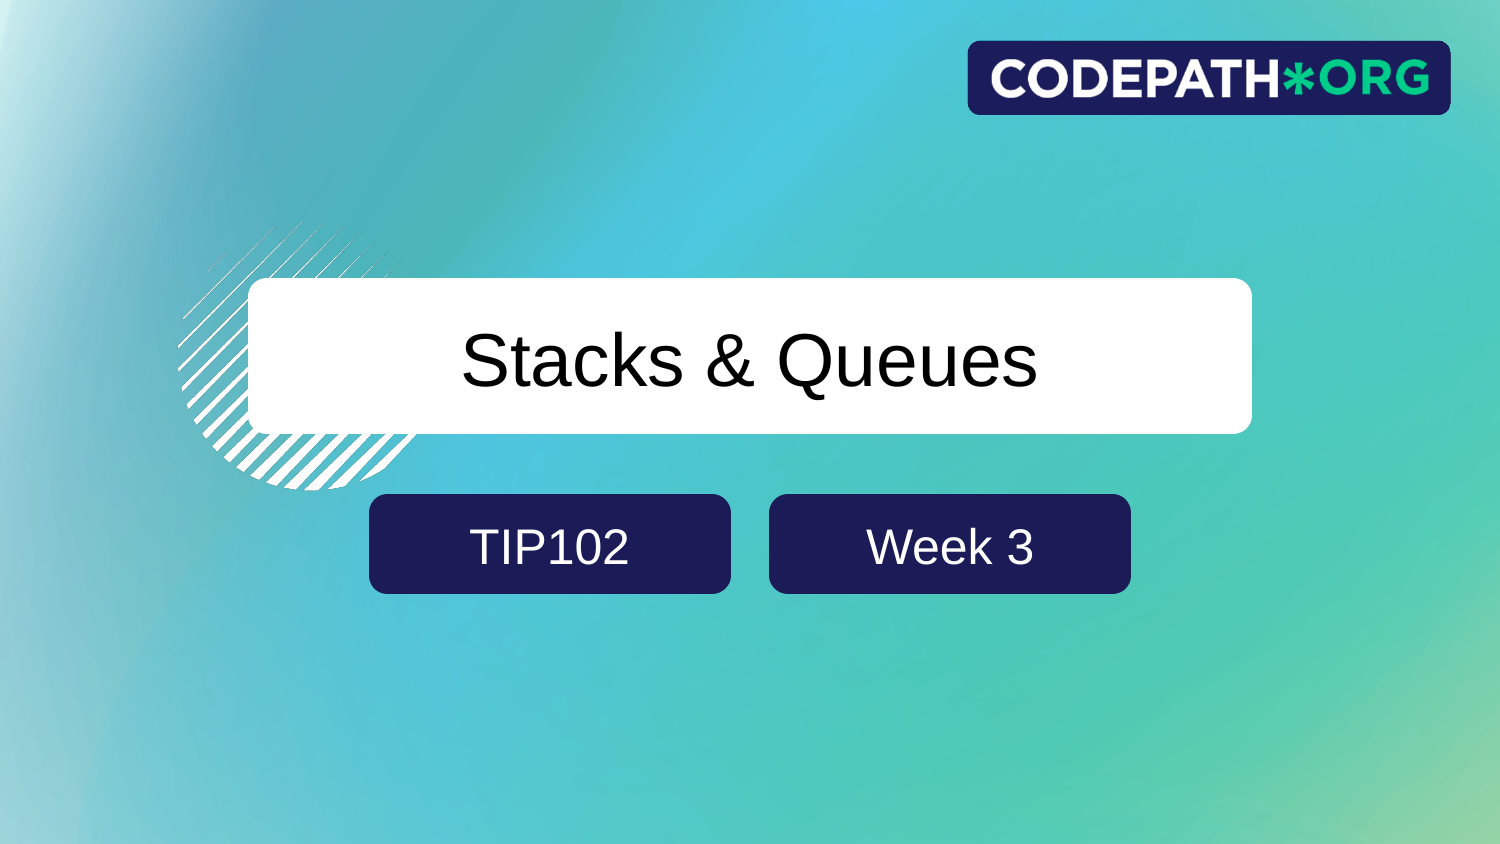

# Stacks & Queues
TIP102
Week 3